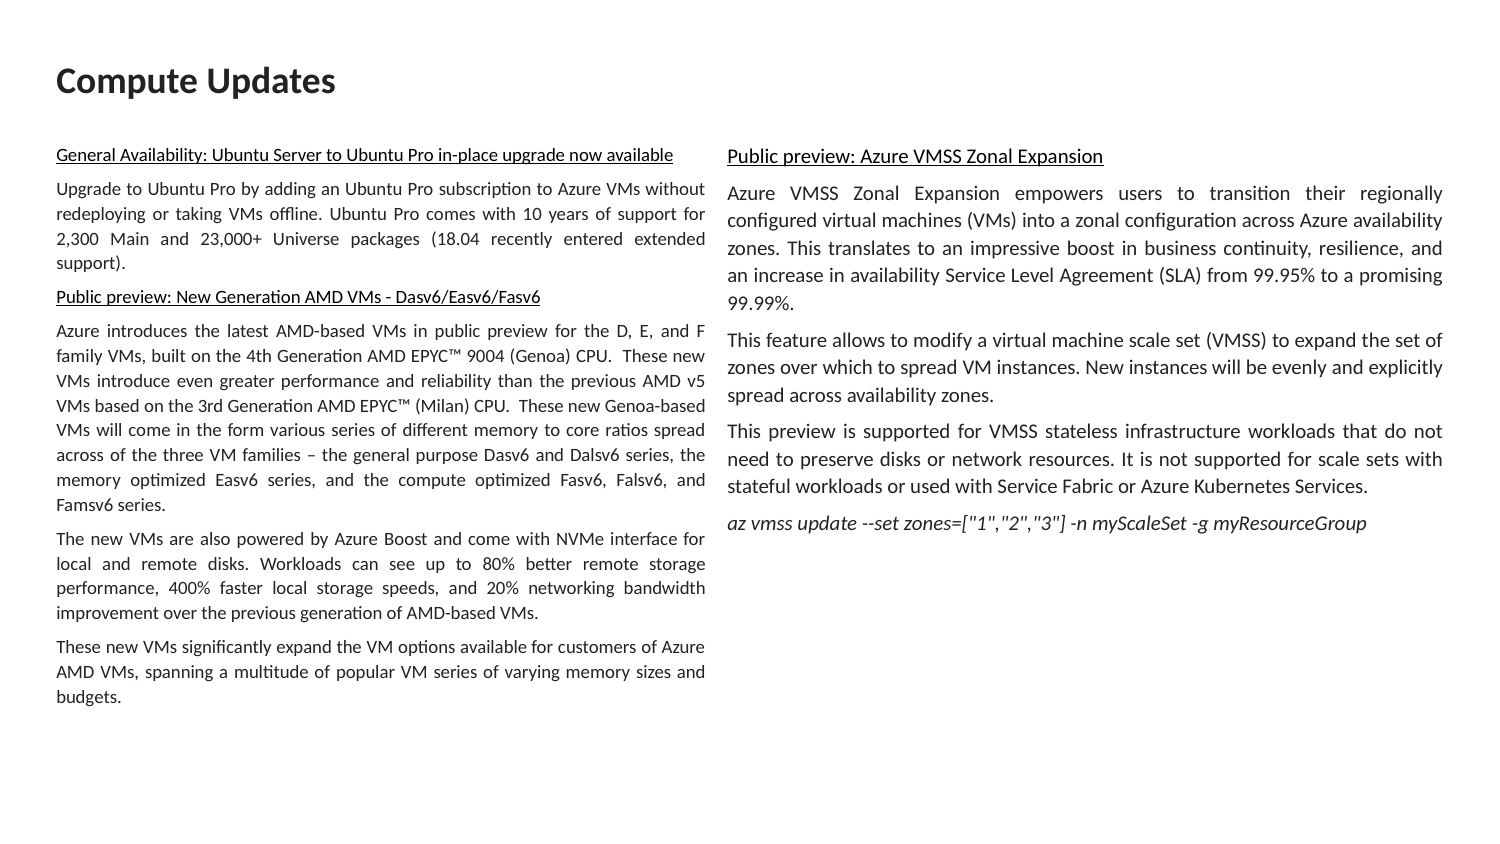

# Compute Updates
General Availability: Ubuntu Server to Ubuntu Pro in-place upgrade now available
Upgrade to Ubuntu Pro by adding an Ubuntu Pro subscription to Azure VMs without redeploying or taking VMs offline. Ubuntu Pro comes with 10 years of support for 2,300 Main and 23,000+ Universe packages (18.04 recently entered extended support).
Public preview: New Generation AMD VMs - Dasv6/Easv6/Fasv6
Azure introduces the latest AMD-based VMs in public preview for the D, E, and F family VMs, built on the 4th Generation AMD EPYC™ 9004 (Genoa) CPU.  These new VMs introduce even greater performance and reliability than the previous AMD v5 VMs based on the 3rd Generation AMD EPYC™ (Milan) CPU.  These new Genoa-based VMs will come in the form various series of different memory to core ratios spread across of the three VM families – the general purpose Dasv6 and Dalsv6 series, the memory optimized Easv6 series, and the compute optimized Fasv6, Falsv6, and Famsv6 series.
The new VMs are also powered by Azure Boost and come with NVMe interface for local and remote disks. Workloads can see up to 80% better remote storage performance, 400% faster local storage speeds, and 20% networking bandwidth improvement over the previous generation of AMD-based VMs.
These new VMs significantly expand the VM options available for customers of Azure AMD VMs, spanning a multitude of popular VM series of varying memory sizes and budgets.
Public preview: Azure VMSS Zonal Expansion
Azure VMSS Zonal Expansion empowers users to transition their regionally configured virtual machines (VMs) into a zonal configuration across Azure availability zones. This translates to an impressive boost in business continuity, resilience, and an increase in availability Service Level Agreement (SLA) from 99.95% to a promising 99.99%.
This feature allows to modify a virtual machine scale set (VMSS) to expand the set of zones over which to spread VM instances. New instances will be evenly and explicitly spread across availability zones.
This preview is supported for VMSS stateless infrastructure workloads that do not need to preserve disks or network resources. It is not supported for scale sets with stateful workloads or used with Service Fabric or Azure Kubernetes Services.
az vmss update --set zones=["1","2","3"] -n myScaleSet -g myResourceGroup